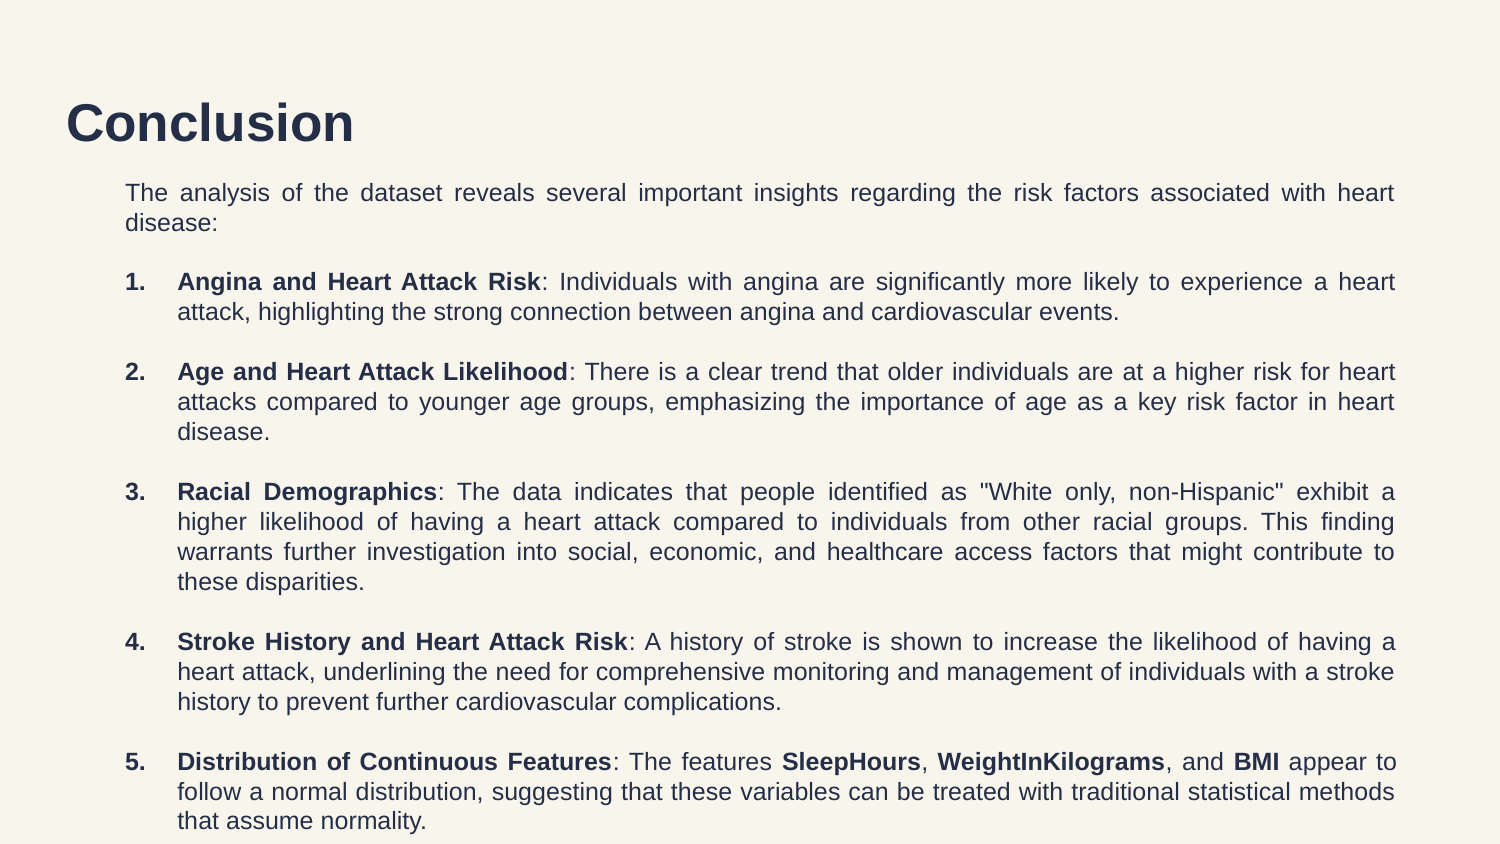

# Conclusion
The analysis of the dataset reveals several important insights regarding the risk factors associated with heart disease:

Angina and Heart Attack Risk: Individuals with angina are significantly more likely to experience a heart attack, highlighting the strong connection between angina and cardiovascular events.

Age and Heart Attack Likelihood: There is a clear trend that older individuals are at a higher risk for heart attacks compared to younger age groups, emphasizing the importance of age as a key risk factor in heart disease.

Racial Demographics: The data indicates that people identified as "White only, non-Hispanic" exhibit a higher likelihood of having a heart attack compared to individuals from other racial groups. This finding warrants further investigation into social, economic, and healthcare access factors that might contribute to these disparities.

Stroke History and Heart Attack Risk: A history of stroke is shown to increase the likelihood of having a heart attack, underlining the need for comprehensive monitoring and management of individuals with a stroke history to prevent further cardiovascular complications.

Distribution of Continuous Features: The features SleepHours, WeightInKilograms, and BMI appear to follow a normal distribution, suggesting that these variables can be treated with traditional statistical methods that assume normality.

Correlations Among Features: We observed no significant correlations between most features, apart from the expected positive correlation between BMI and WeightInKilograms. This is a well-known relationship, as weight directly impacts body mass index.